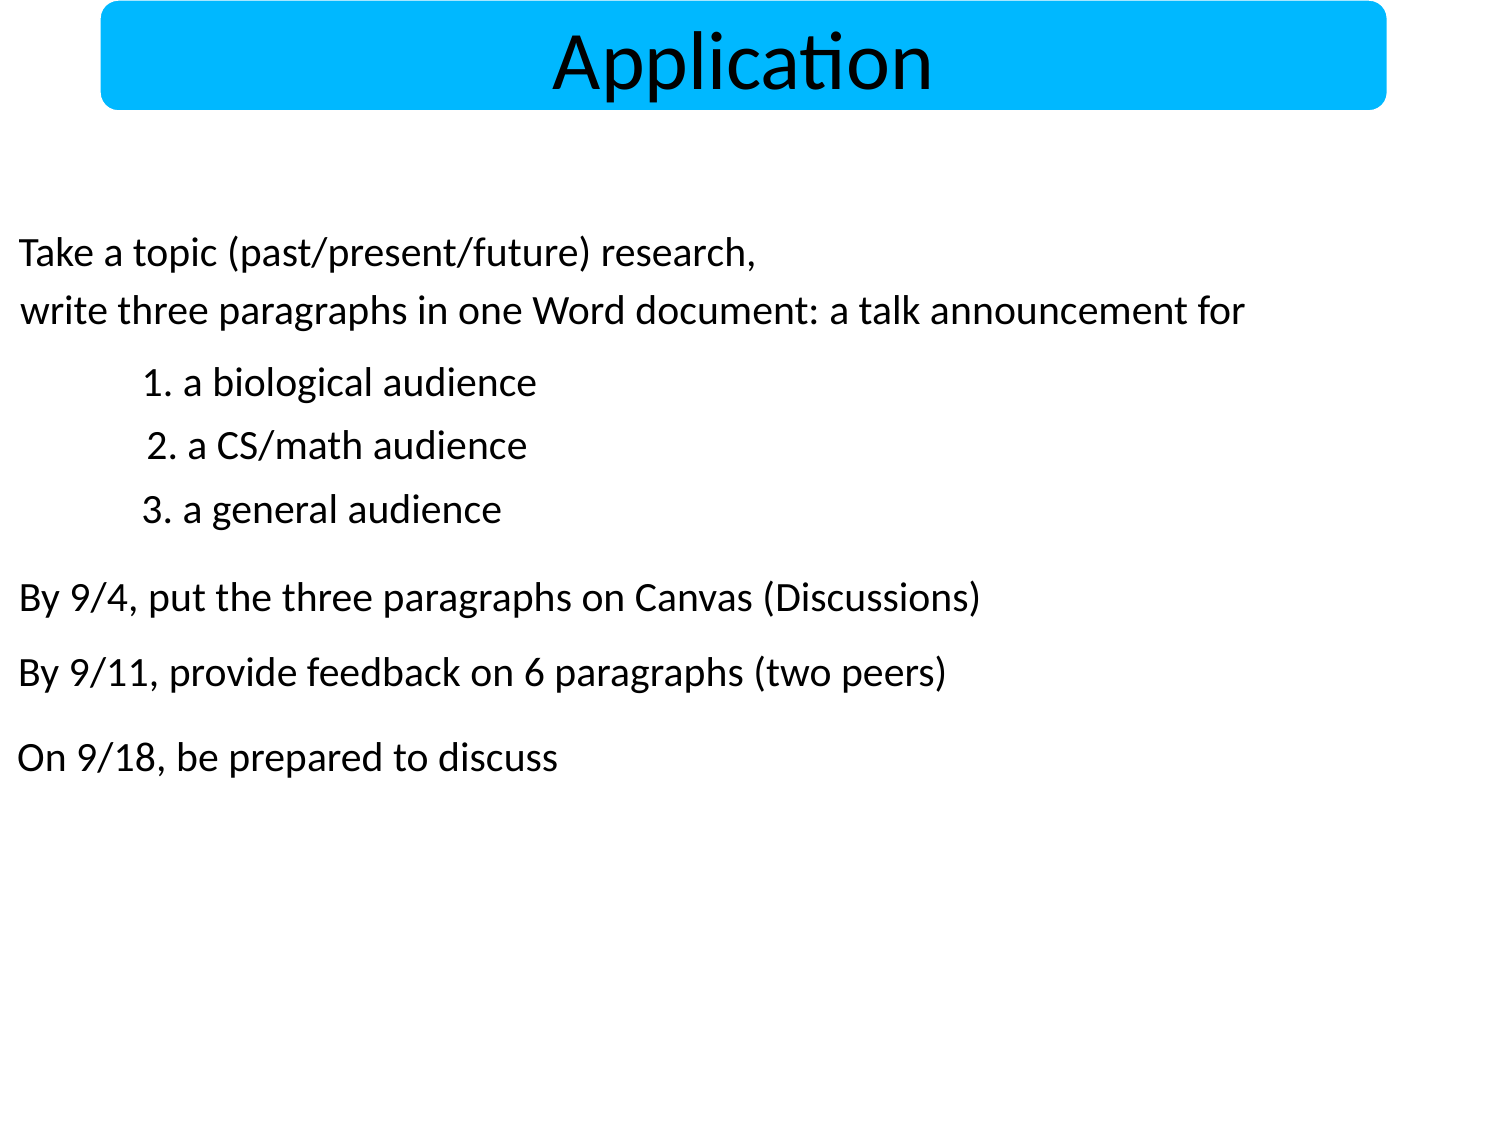

Application
Take a topic (past/present/future) research,
write three paragraphs in one Word document: a talk announcement for
1. a biological audience
2. a CS/math audience
3. a general audience
By 9/4, put the three paragraphs on Canvas (Discussions)
By 9/11, provide feedback on 6 paragraphs (two peers)
On 9/18, be prepared to discuss